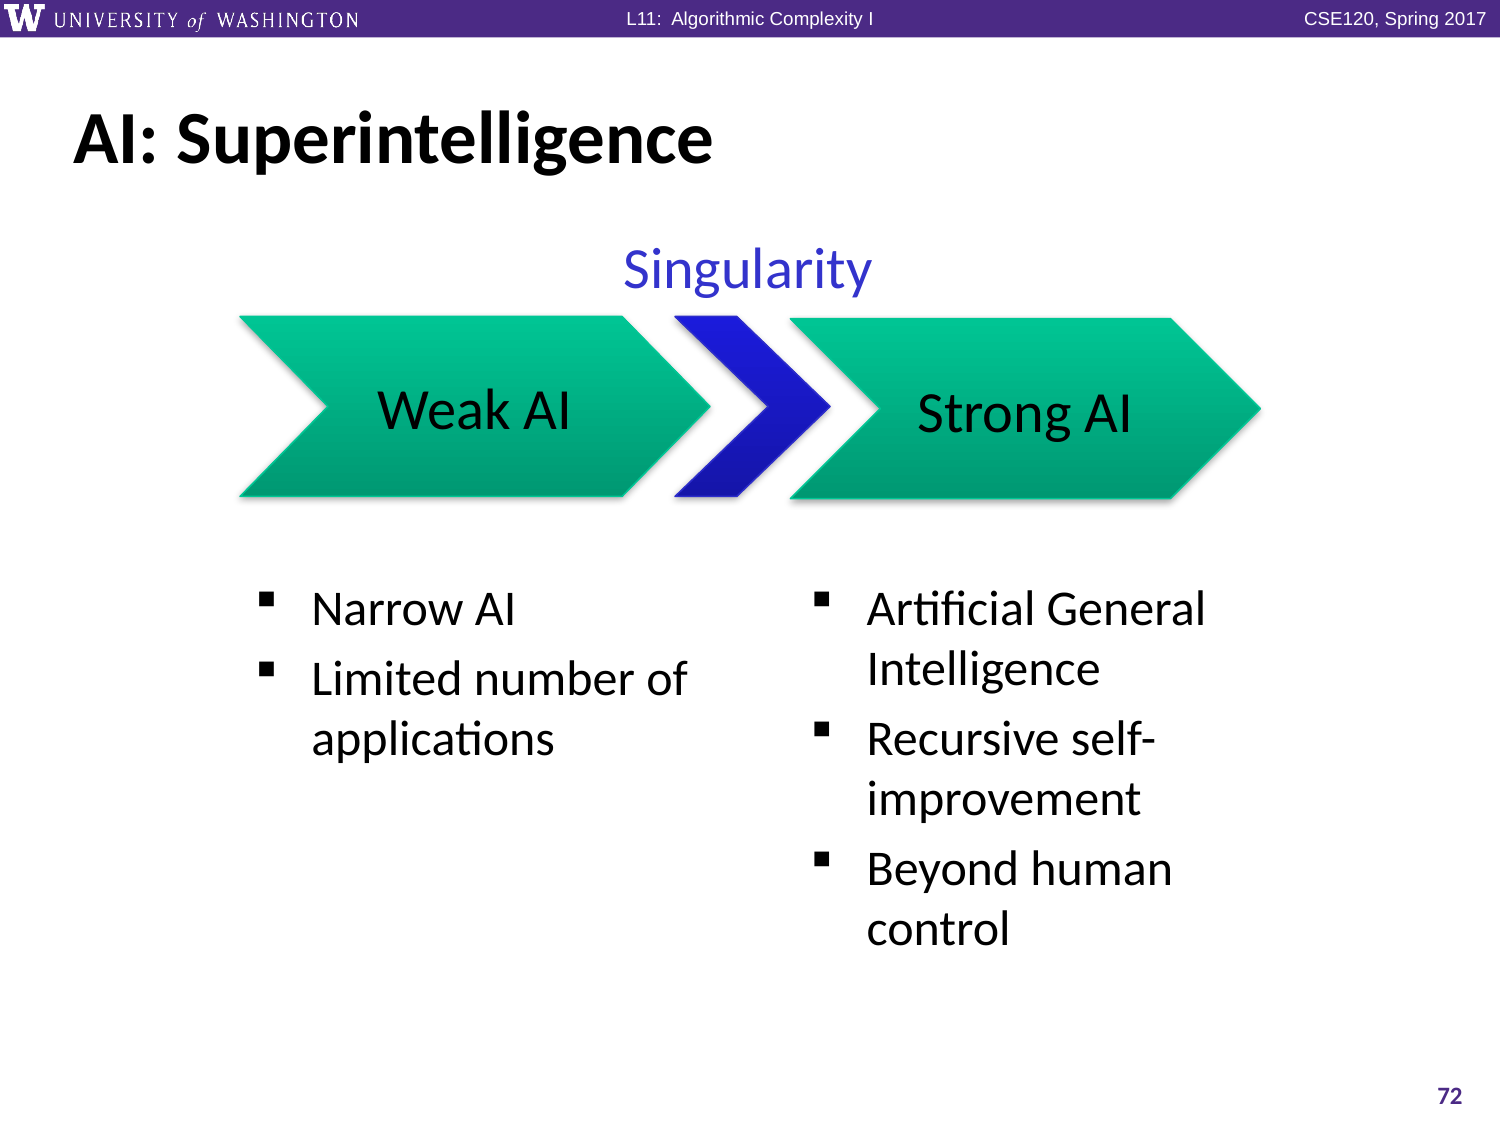

# AI: Superintelligence
Singularity
Weak AI

Strong AI
Narrow AI
Limited number of applications

Artificial General Intelligence
Recursive self-improvement
Beyond human control

72